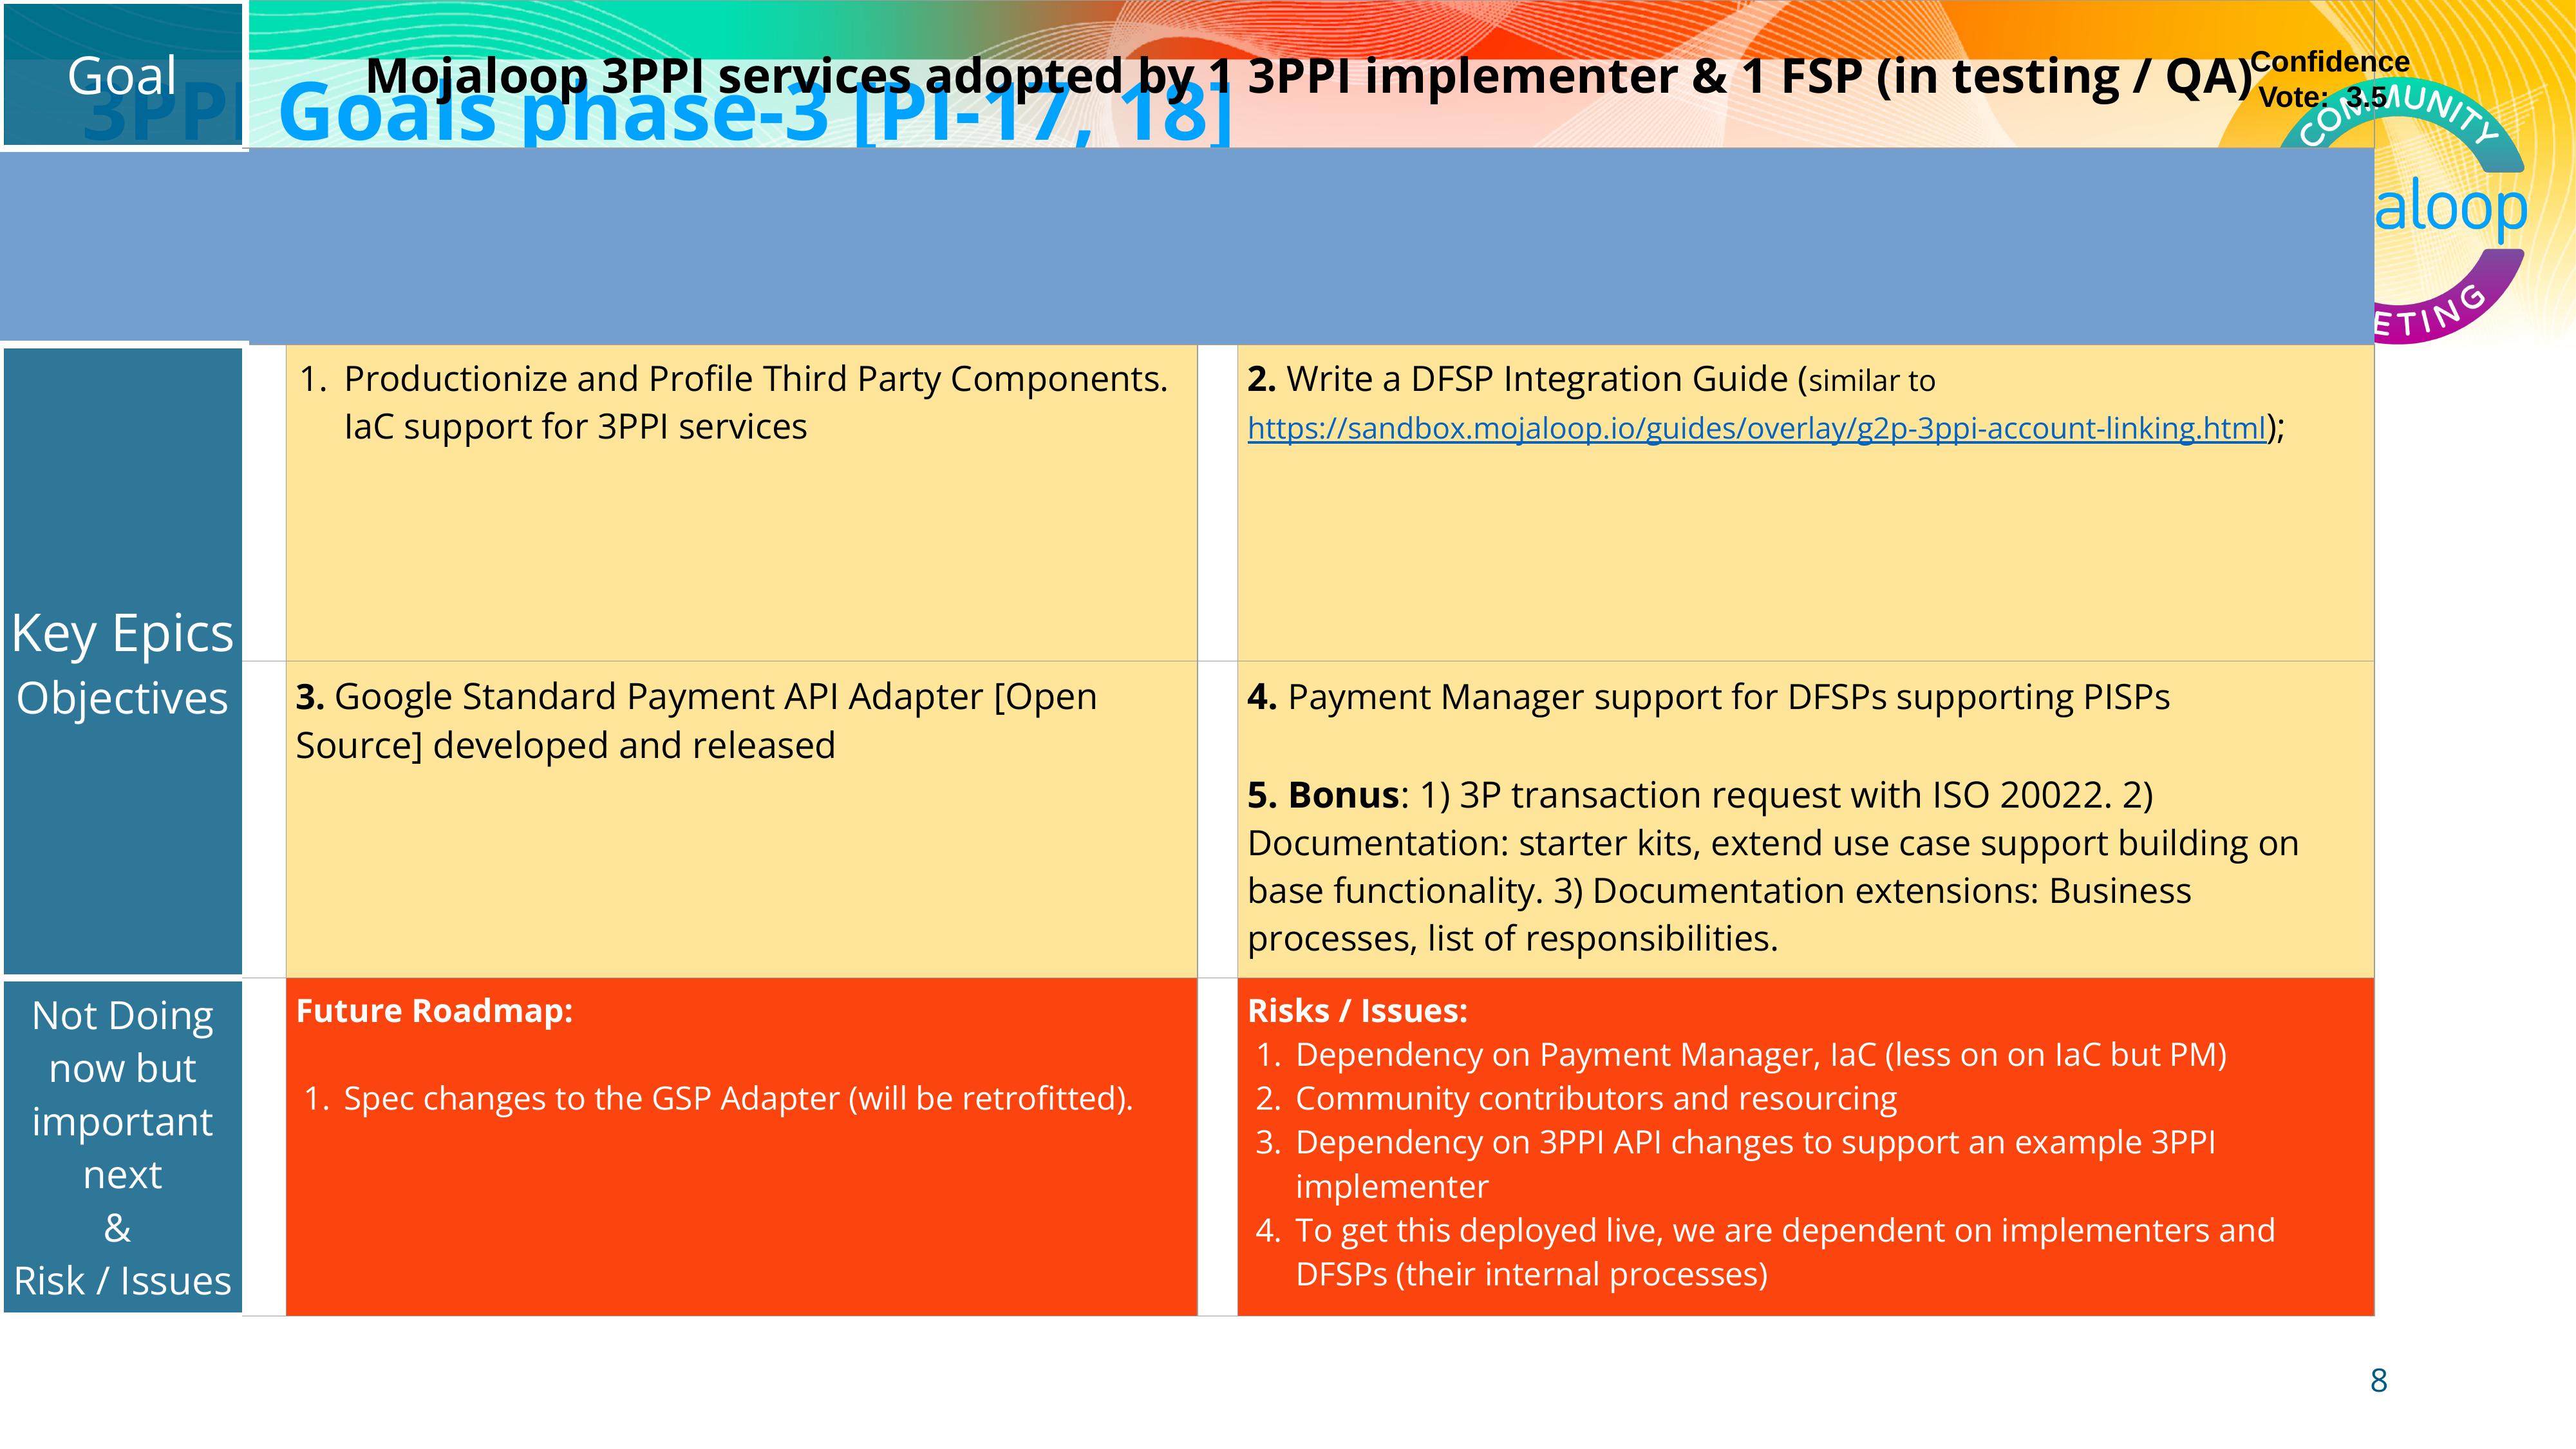

# 3PPI Goals phase-3 [PI-17, 18]
Confidence
 Vote:  3.5

| Goal | Mojaloop 3PPI services adopted by 1 3PPI implementer & 1 FSP (in testing / QA) |  |  |  |
| --- | --- | --- | --- | --- |
|  |  |  |  |  |
| Key Epics Objectives |  | Productionize and Profile Third Party Components. IaC support for 3PPI services |  | 2. Write a DFSP Integration Guide (similar to https://sandbox.mojaloop.io/guides/overlay/g2p-3ppi-account-linking.html); |
|  |  | 3. Google Standard Payment API Adapter [Open Source] developed and released |  | 4. Payment Manager support for DFSPs supporting PISPs 5. Bonus: 1) 3P transaction request with ISO 20022. 2) Documentation: starter kits, extend use case support building on base functionality. 3) Documentation extensions: Business processes, list of responsibilities. |
| Not Doing now but important next & Risk / Issues |  | Future Roadmap: Spec changes to the GSP Adapter (will be retrofitted). |  | Risks / Issues: Dependency on Payment Manager, IaC (less on on IaC but PM) Community contributors and resourcing Dependency on 3PPI API changes to support an example 3PPI implementer To get this deployed live, we are dependent on implementers and DFSPs (their internal processes) |
| Success Defined How? |  | Stretch : Is there 1 implementer who has deployed the 3PPI Features, with 1 3PPI and 1 DFSP in test? If so, then we have been successful. |  | Minimum : End-to-end testing of 3PPI features with support for FSP, PISP instances, 3P services on the Hub and PISP services along with GSP adapter |
8